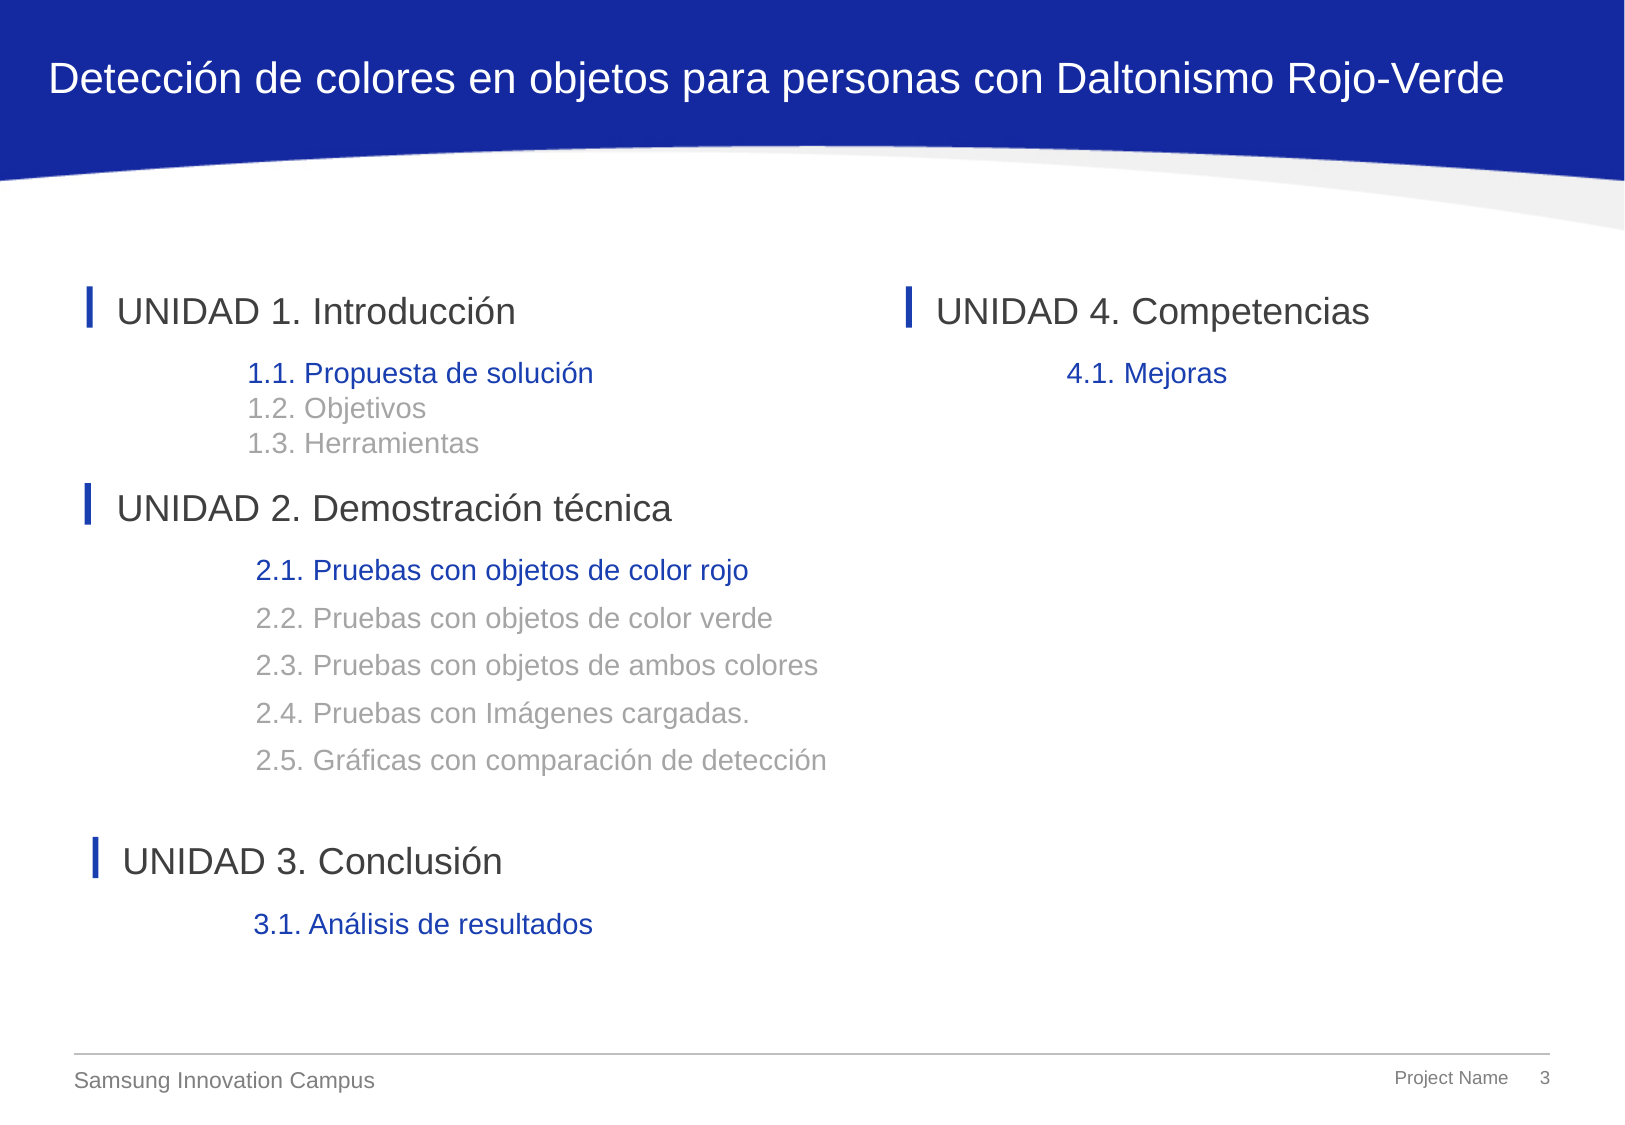

Detección de colores en objetos para personas con Daltonismo Rojo-Verde

UNIDAD 1. Introducción
1.1. Propuesta de solución
1.2. Objetivos
1.3. Herramientas

UNIDAD 4. Competencias
4.1. Mejoras

UNIDAD 2. Demostración técnica
2.1. Pruebas con objetos de color rojo
2.2. Pruebas con objetos de color verde
2.3. Pruebas con objetos de ambos colores
2.4. Pruebas con Imágenes cargadas.
2.5. Gráficas con comparación de detección

UNIDAD 3. Conclusión
3.1. Análisis de resultados